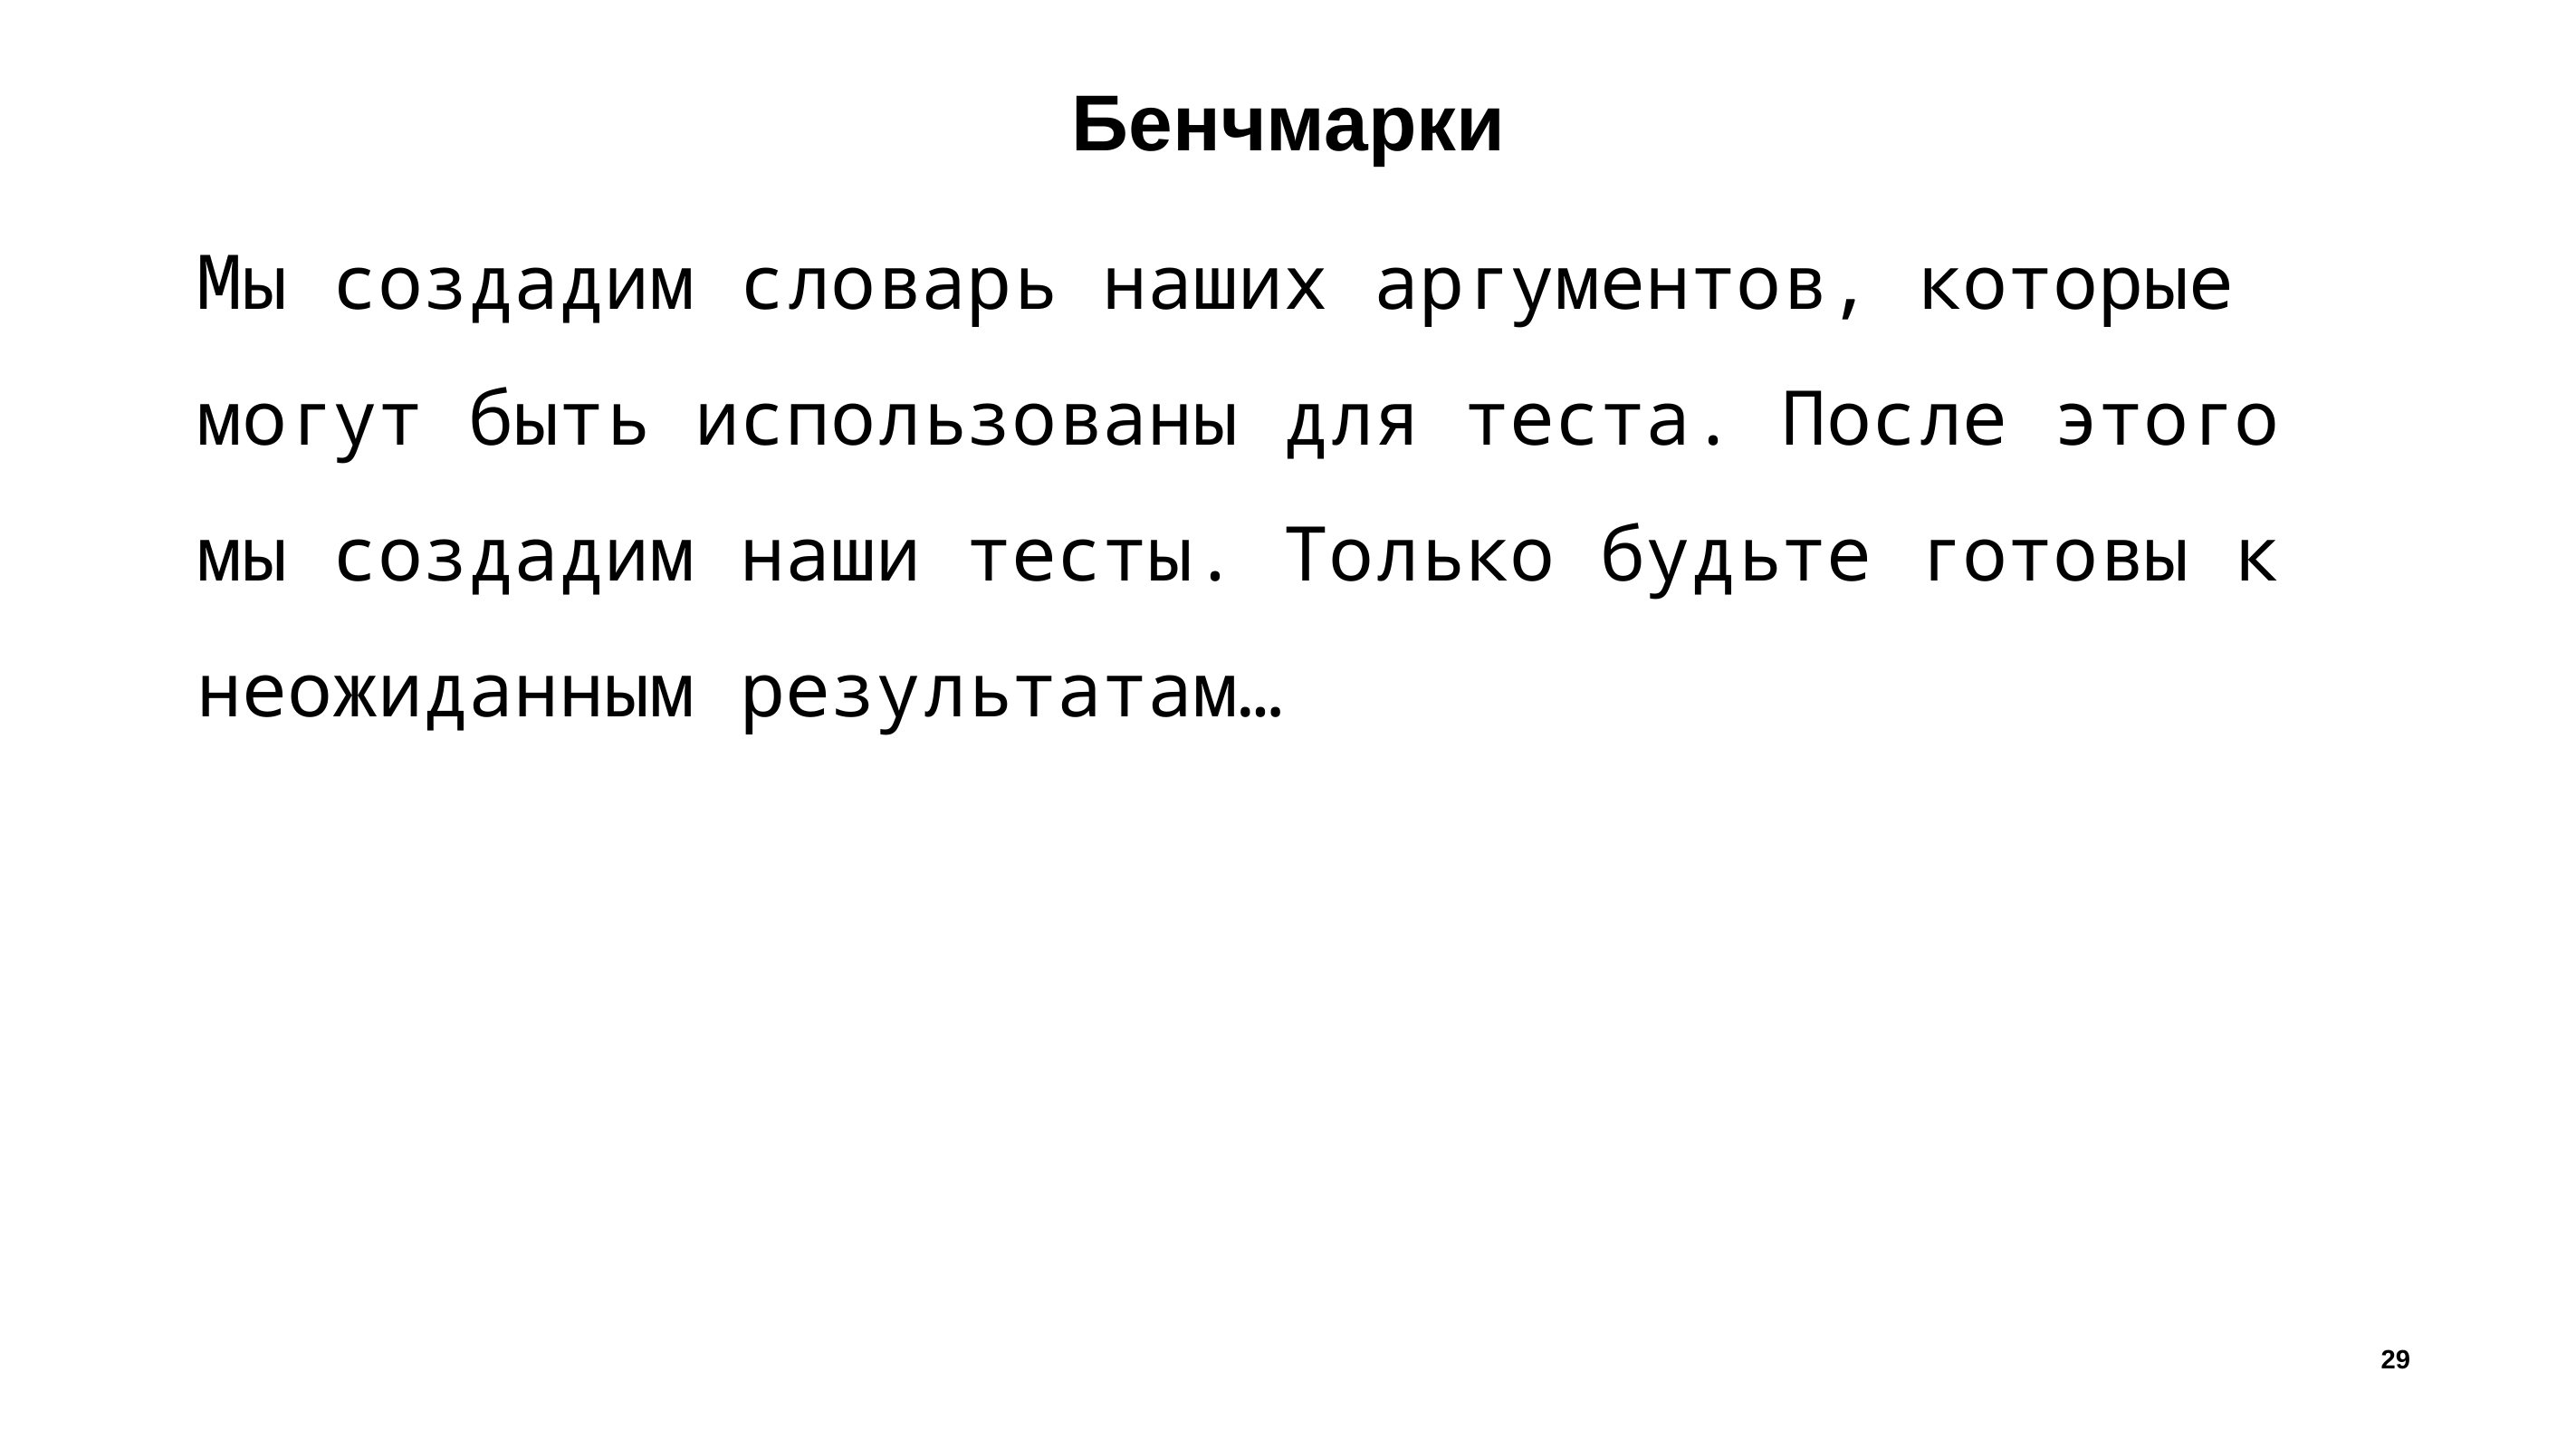

# Бенчмарки
Мы создадим словарь наших аргументов, которые могут быть использованы для теста. После этого мы создадим наши тесты. Только будьте готовы к неожиданным результатам…
29